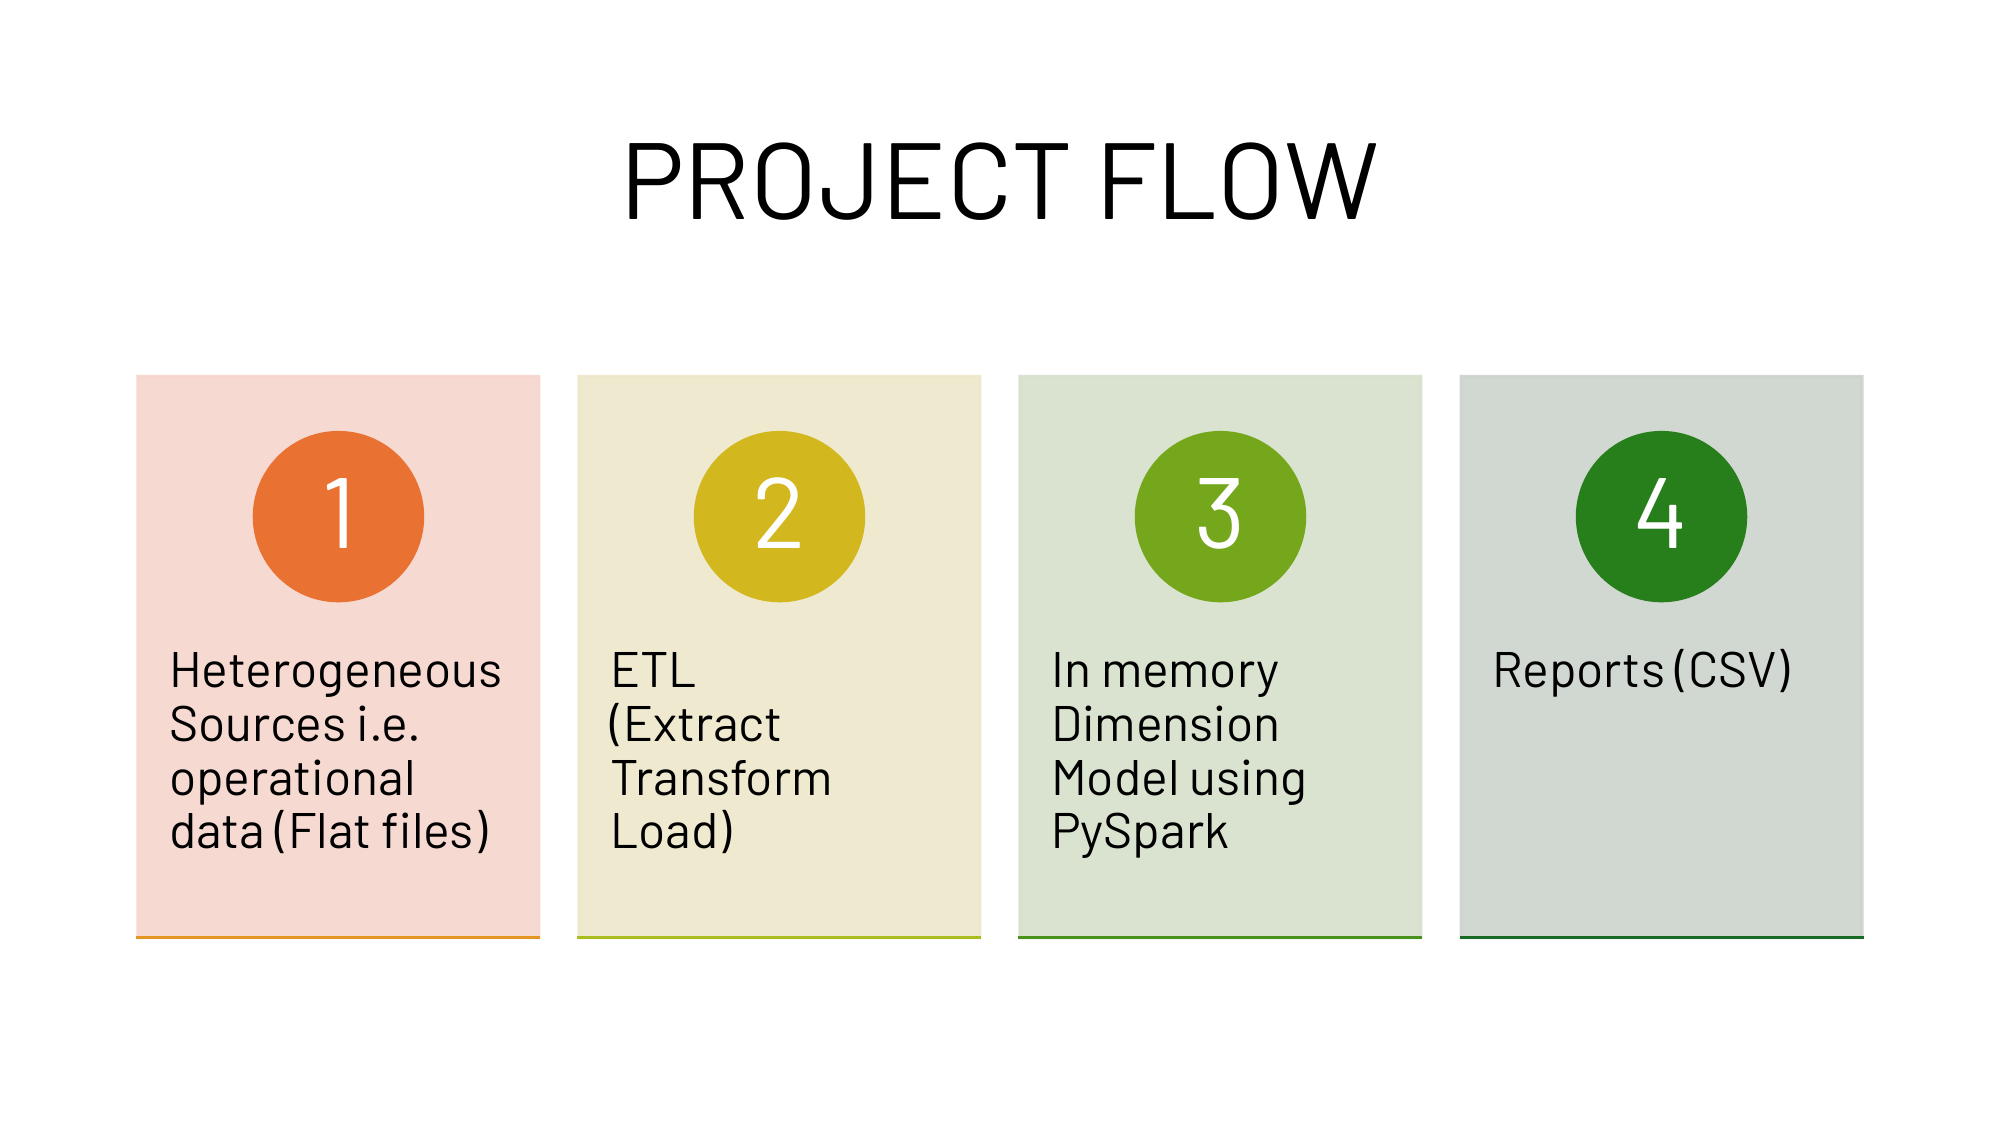

# PROJECT FLOW
Heterogeneous Sources i.e. operational data (Flat files)
1
ETL
(Extract Transform Load)
2
In memory Dimension Model using PySpark
3
Reports (CSV)
4